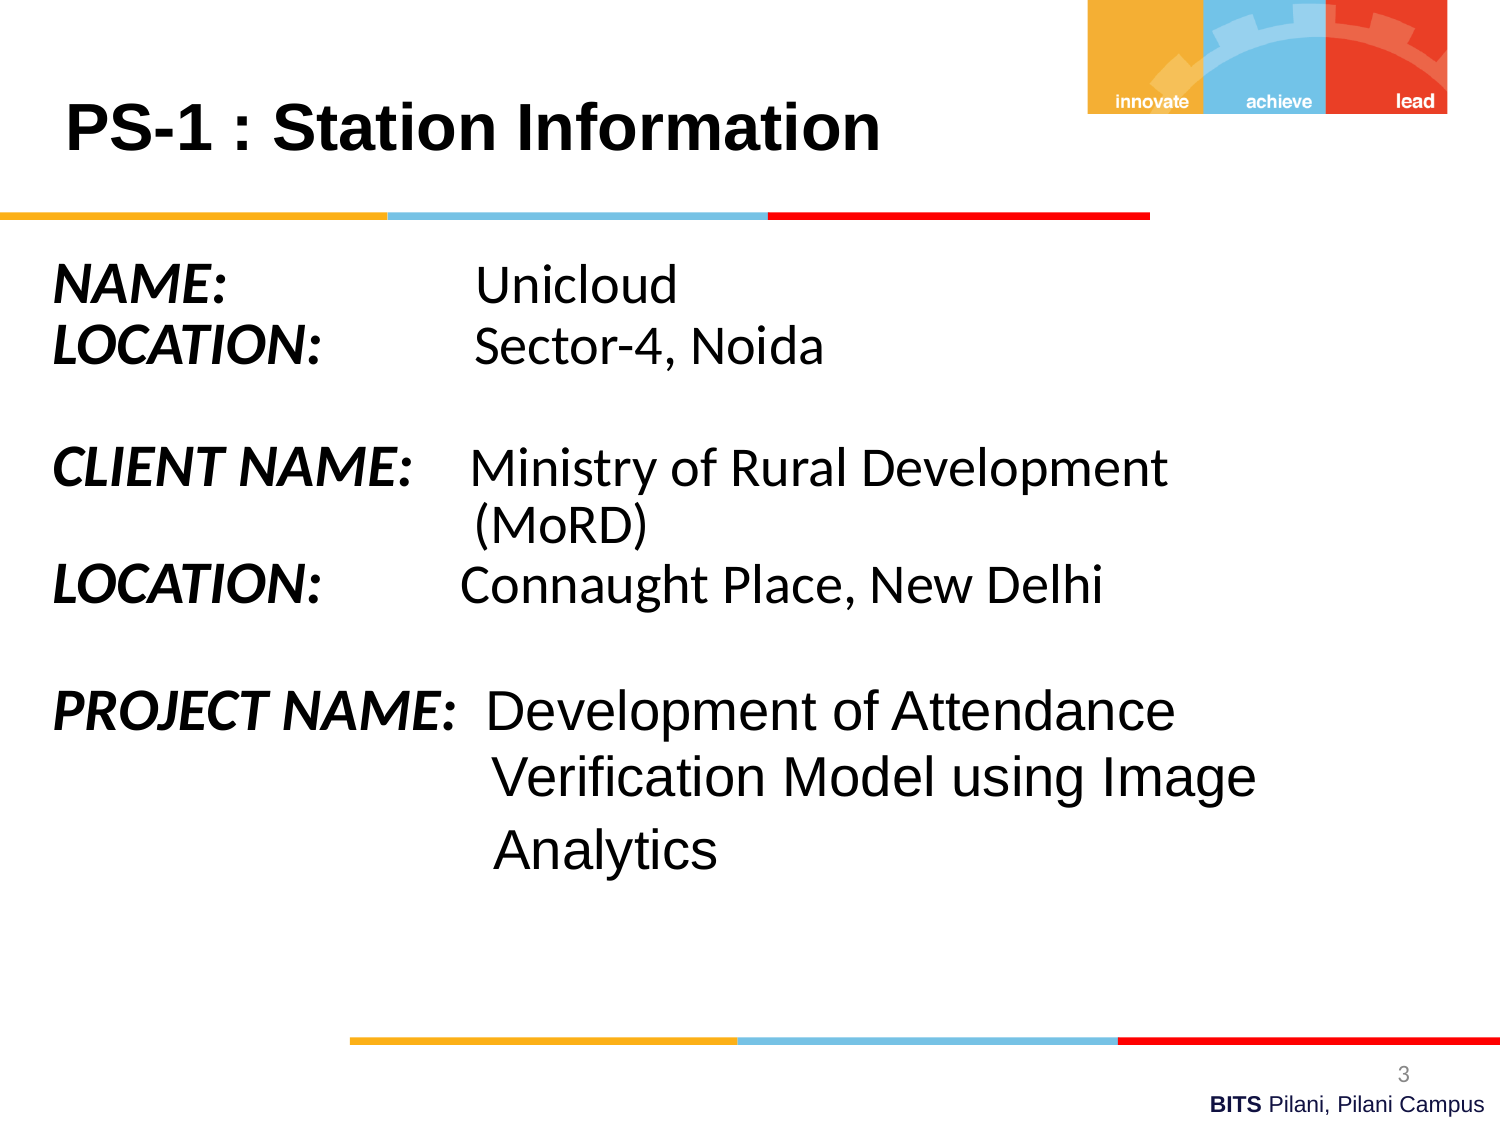

PS-1 : Station Information
NAME:                  Unicloud
LOCATION:           Sector-4, Noida
CLIENT NAME:    Ministry of Rural Development
                                 (MoRD)
LOCATION:          Connaught Place, New Delhi
PROJECT NAME:  Development of Attendance
                            Verification Model using Image
                            Analytics

3